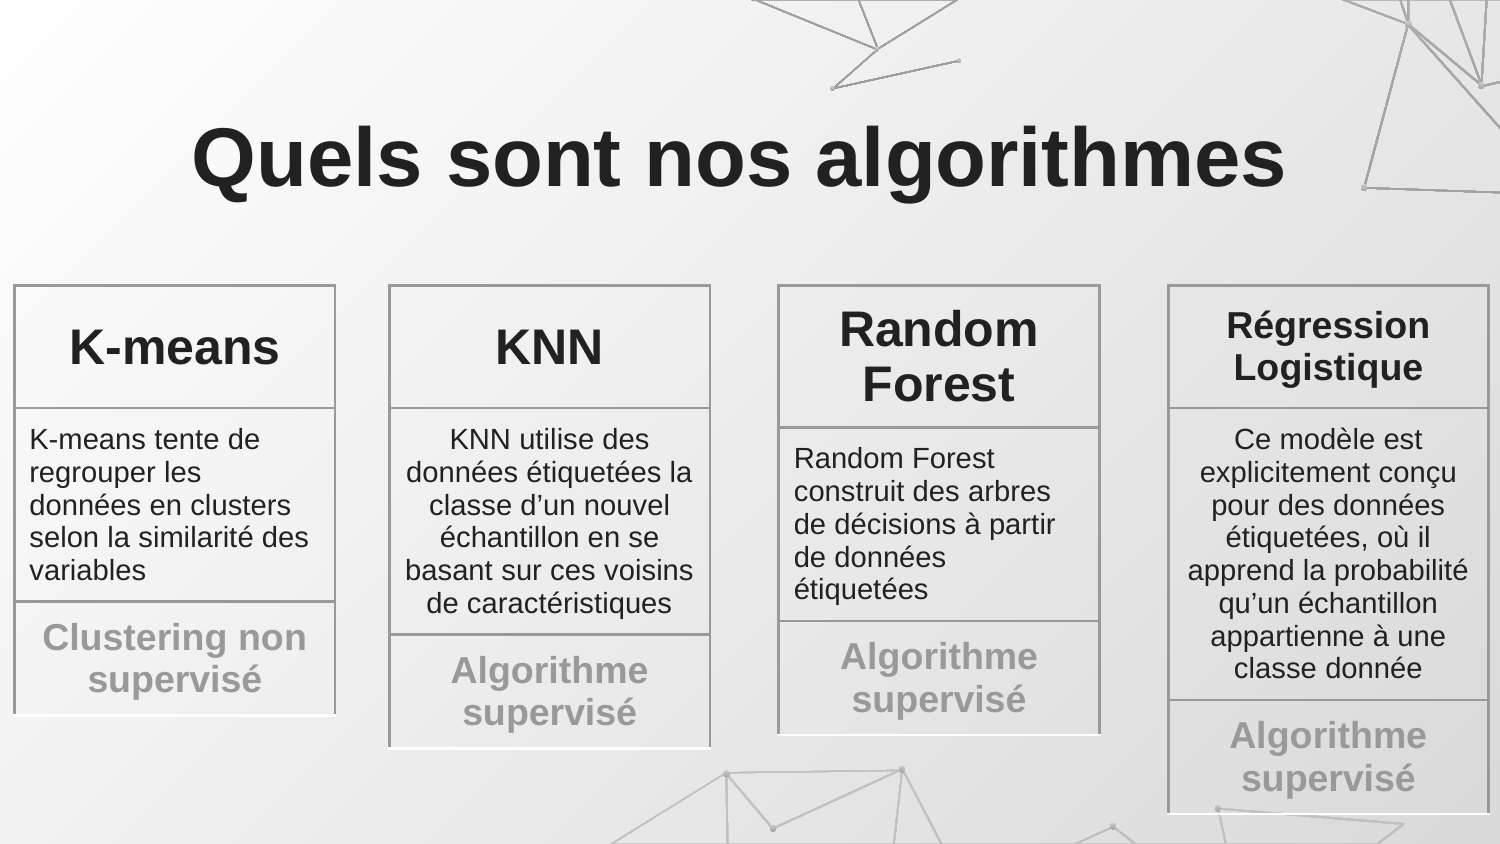

# Quels sont nos algorithmes
| K-means |
| --- |
| K-means tente de regrouper les données en clusters selon la similarité des variables |
| Clustering non supervisé |
| KNN |
| --- |
| KNN utilise des données étiquetées la classe d’un nouvel échantillon en se basant sur ces voisins de caractéristiques |
| Algorithme supervisé |
| Random Forest |
| --- |
| Random Forest construit des arbres de décisions à partir de données étiquetées |
| Algorithme supervisé |
| Régression Logistique |
| --- |
| Ce modèle est explicitement conçu pour des données étiquetées, où il apprend la probabilité qu’un échantillon appartienne à une classe donnée |
| Algorithme supervisé |